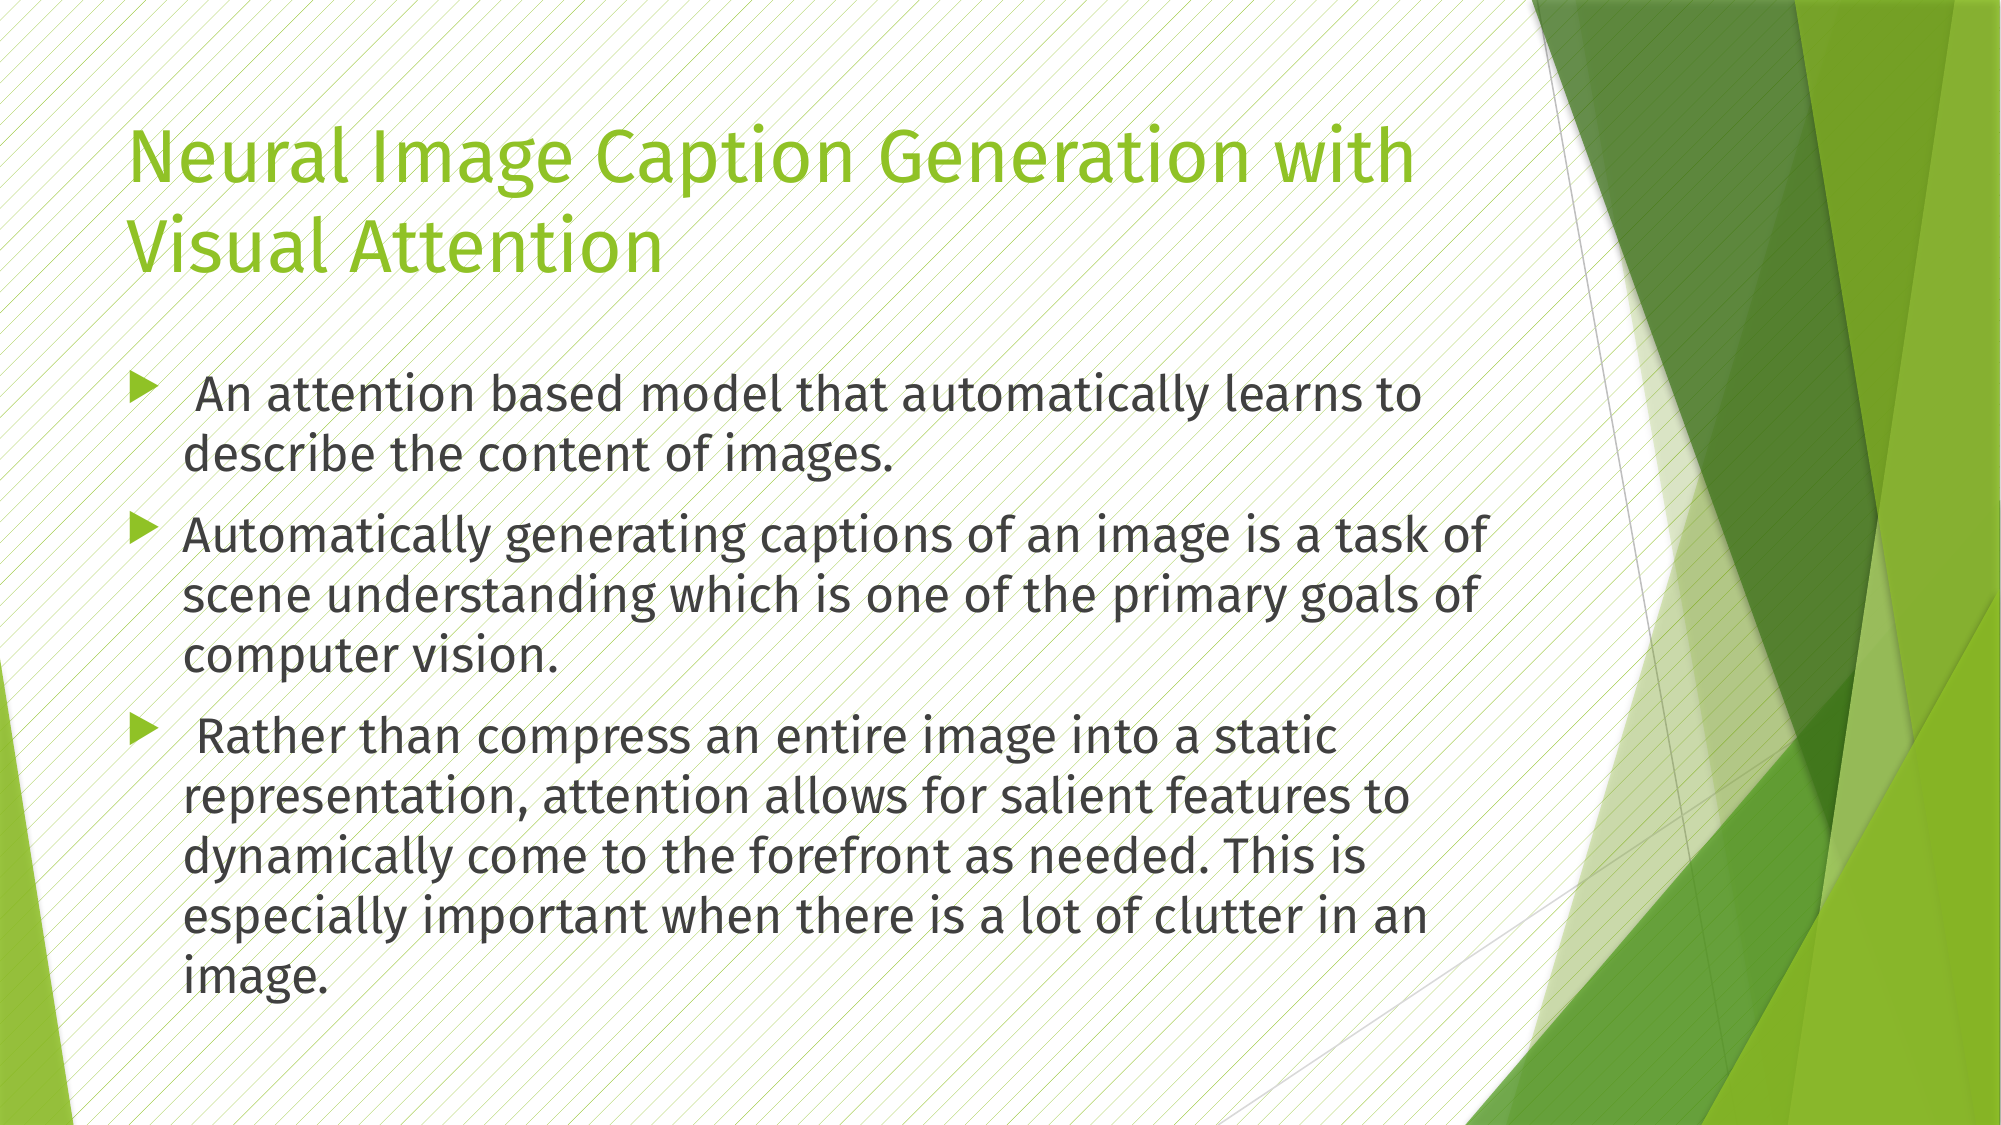

# Neural Image Caption Generation with Visual Attention
 An attention based model that automatically learns to describe the content of images.
Automatically generating captions of an image is a task of scene understanding which is one of the primary goals of computer vision.
 Rather than compress an entire image into a static representation, attention allows for salient features to dynamically come to the forefront as needed. This is especially important when there is a lot of clutter in an image.